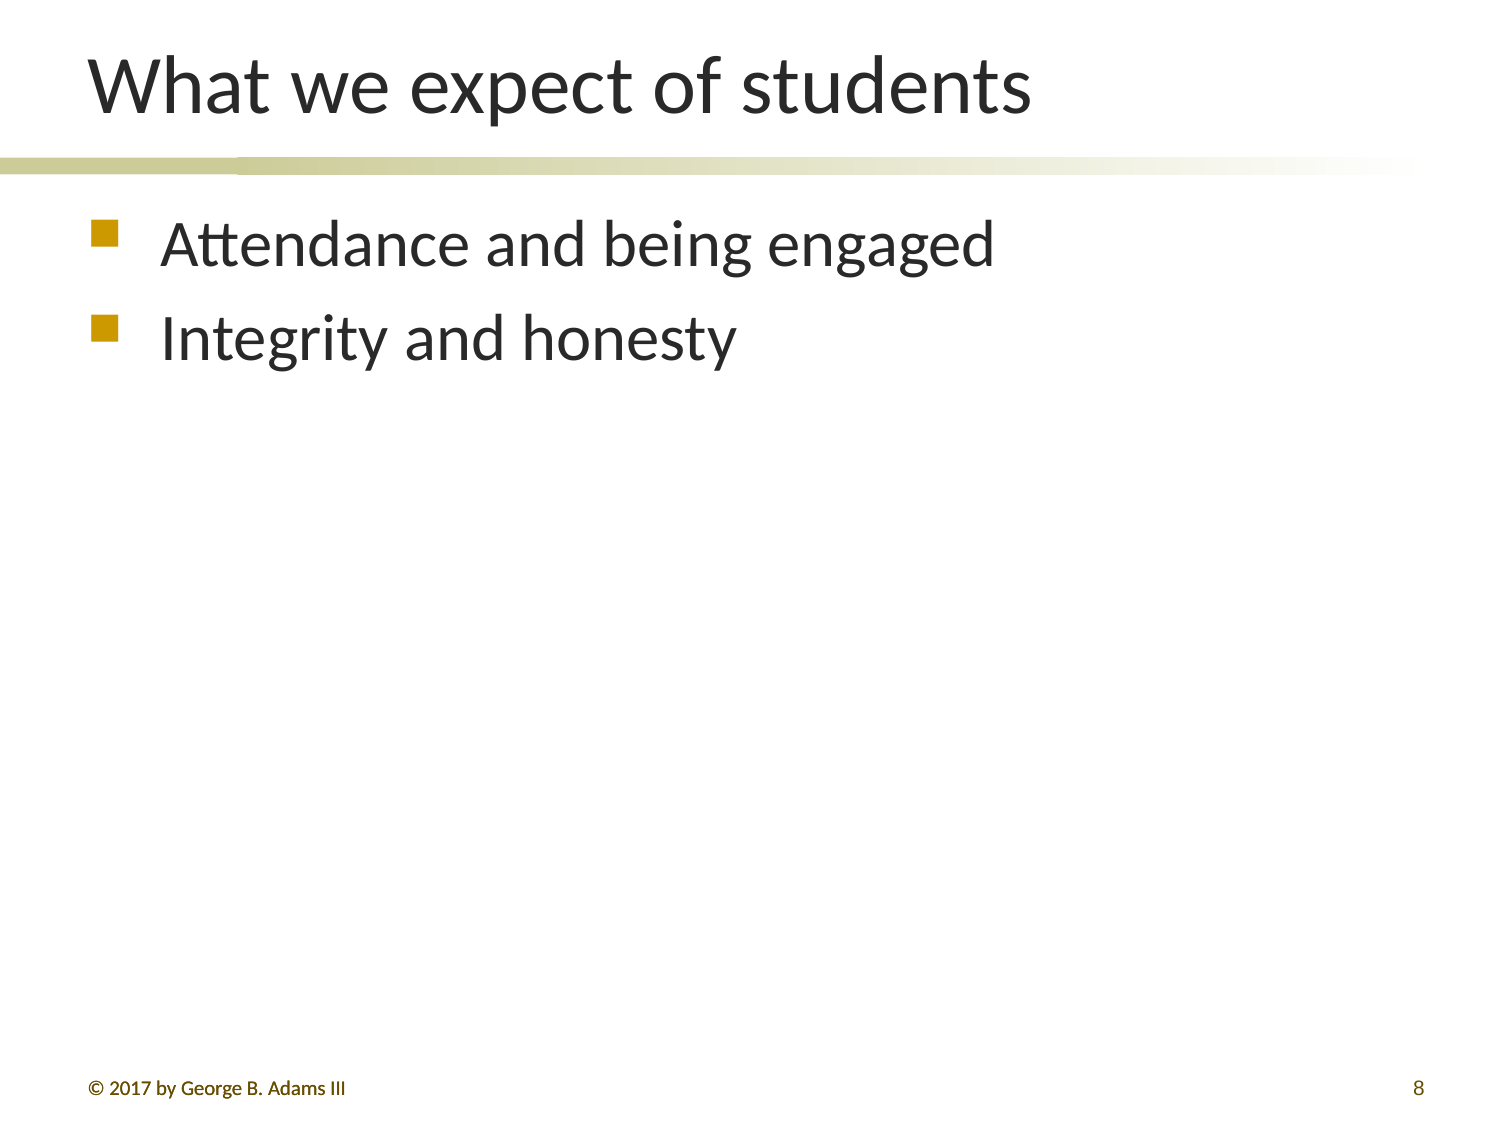

# What we expect of students
Attendance and being engaged
Integrity and honesty
© 2017 by George B. Adams III
8